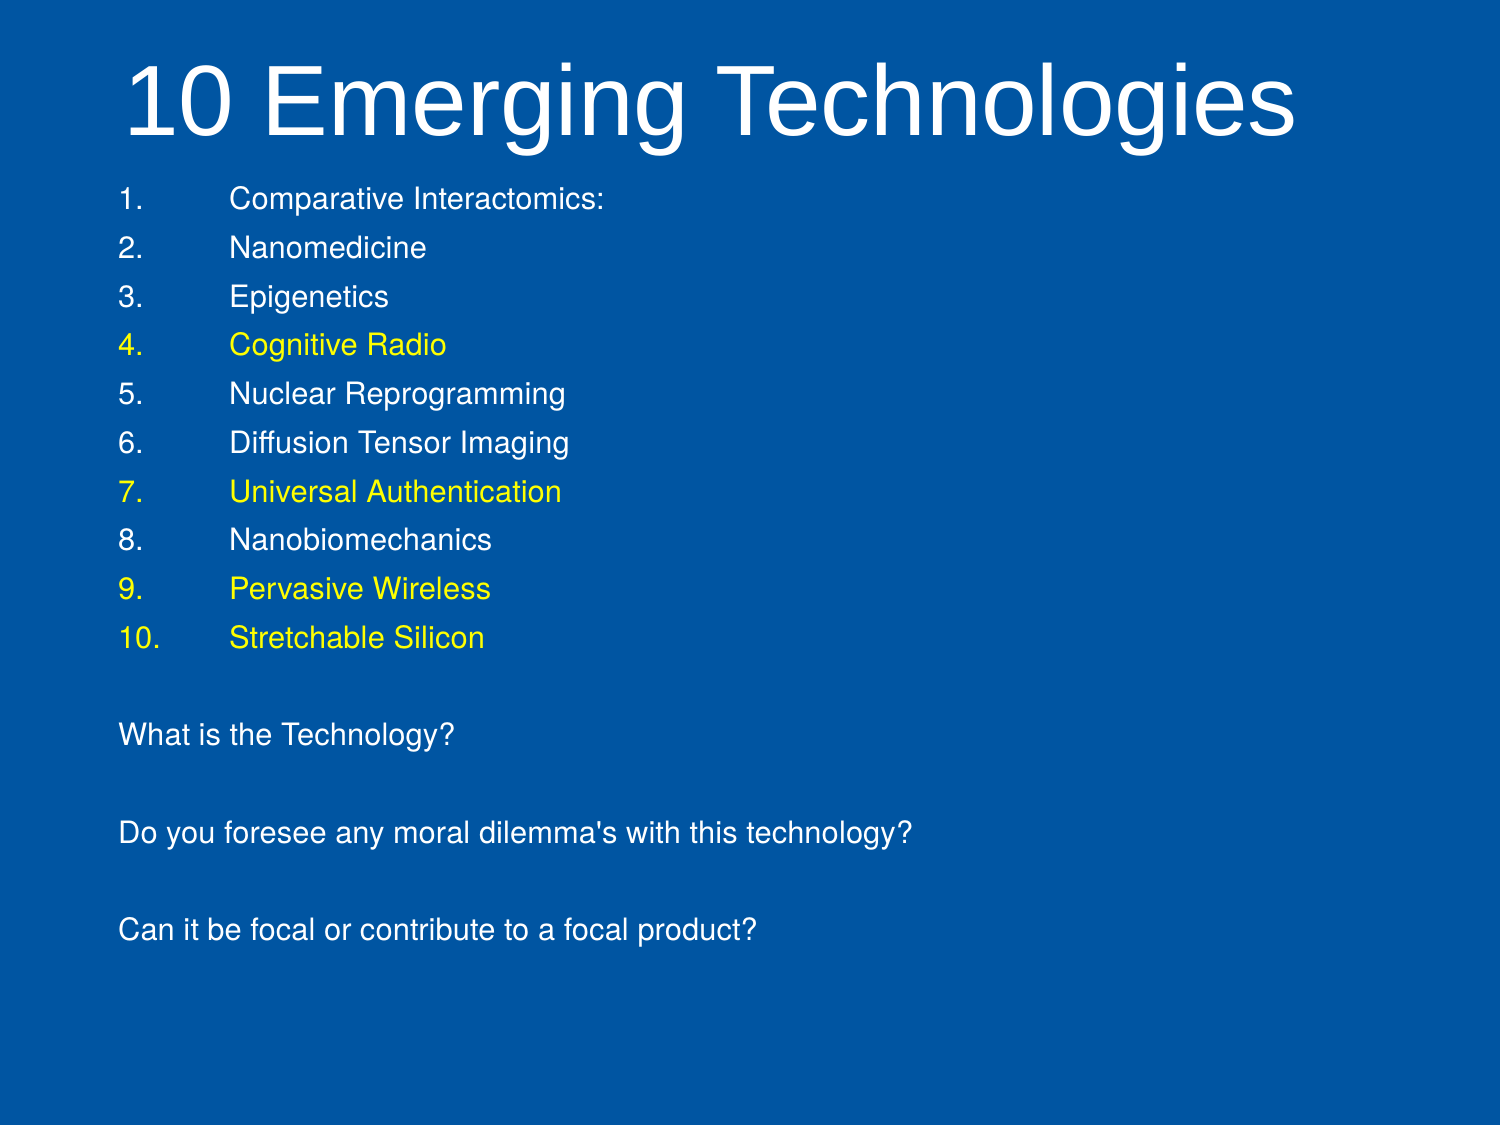

# 10 Emerging Technologies
1.	Comparative Interactomics:
2.	Nanomedicine
3.	Epigenetics
4.	Cognitive Radio
5.	Nuclear Reprogramming
6.	Diffusion Tensor Imaging
7.	Universal Authentication
8.	Nanobiomechanics
9.	Pervasive Wireless
10.	Stretchable Silicon

What is the Technology?

Do you foresee any moral dilemma's with this technology?

Can it be focal or contribute to a focal product?